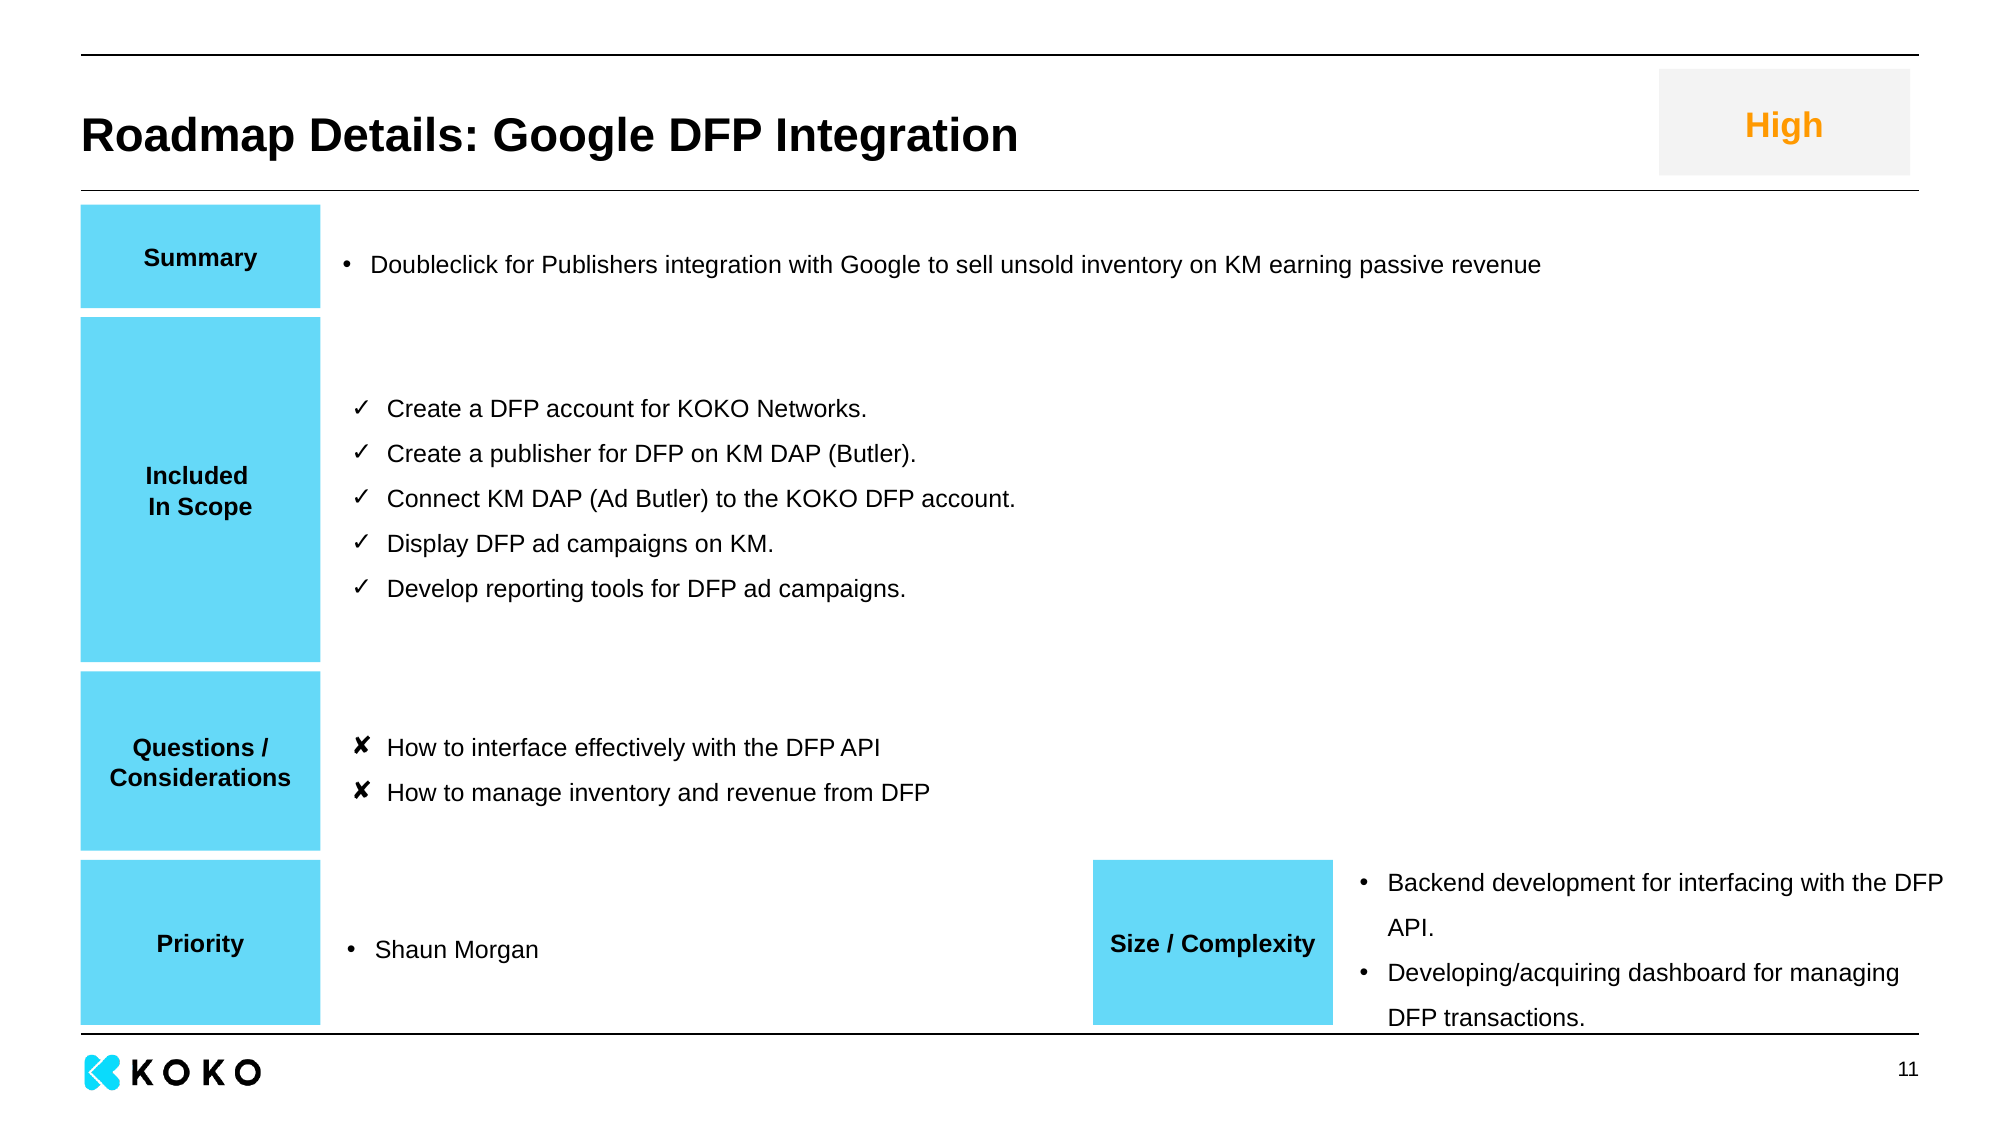

High
# Roadmap Details: Google DFP Integration
Summary
Doubleclick for Publishers integration with Google to sell unsold inventory on KM earning passive revenue
Create a DFP account for KOKO Networks.
Create a publisher for DFP on KM DAP (Butler).
Connect KM DAP (Ad Butler) to the KOKO DFP account.
Display DFP ad campaigns on KM.
Develop reporting tools for DFP ad campaigns.
Included
In Scope
Questions / Considerations
How to interface effectively with the DFP API
How to manage inventory and revenue from DFP
Priority
Shaun Morgan
Size / Complexity
Backend development for interfacing with the DFP API.
Developing/acquiring dashboard for managing DFP transactions.
11